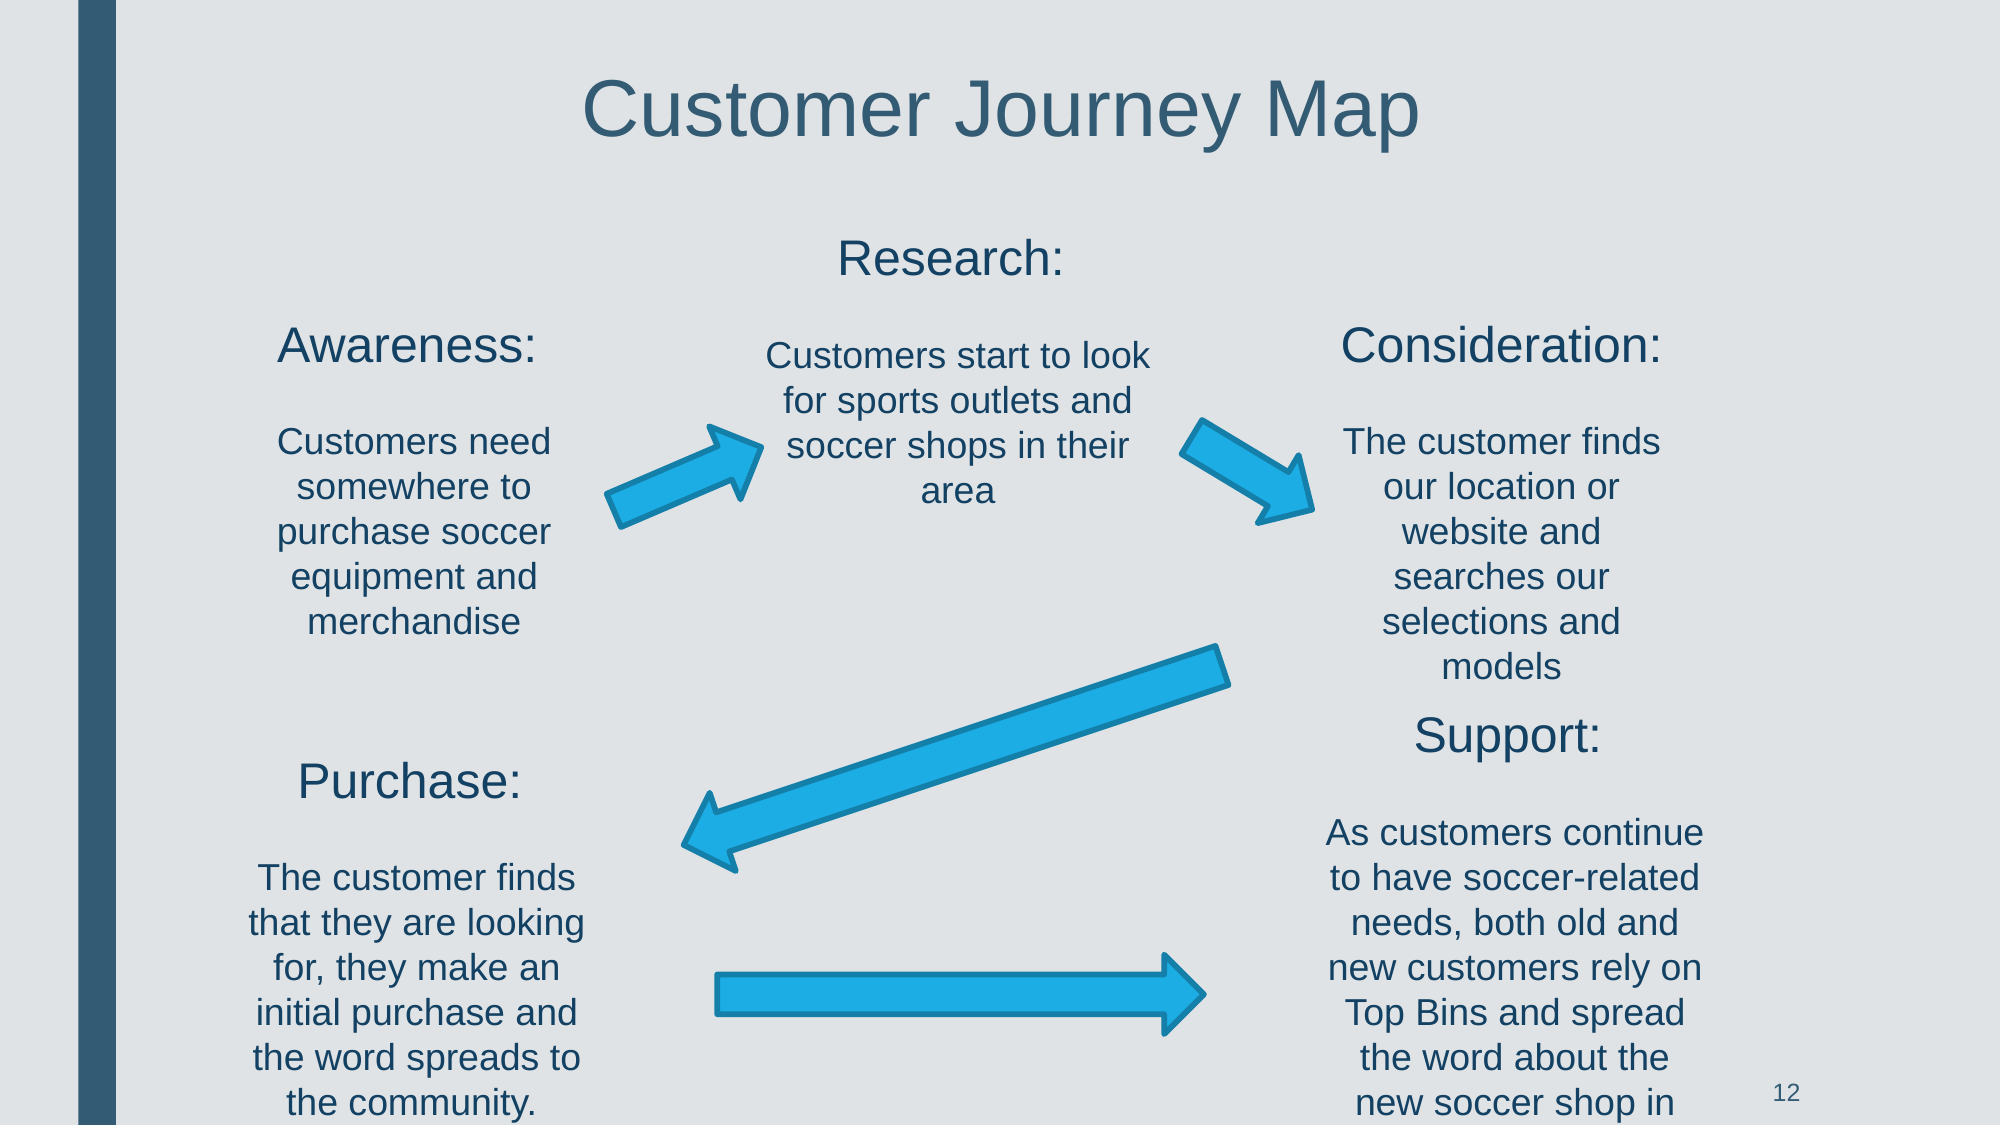

# Customer Journey Map
Research:

Customers start to look for sports outlets and soccer shops in their area

Awareness:

Customers need somewhere to purchase soccer equipment and merchandise
Consideration:

The customer finds our location or website and searches our selections and models

Support:

As customers continue to have soccer-related needs, both old and new customers rely on Top Bins and spread the word about the new soccer shop in town
Purchase:

The customer finds that they are looking for, they make an initial purchase and the word spreads to the community.

12